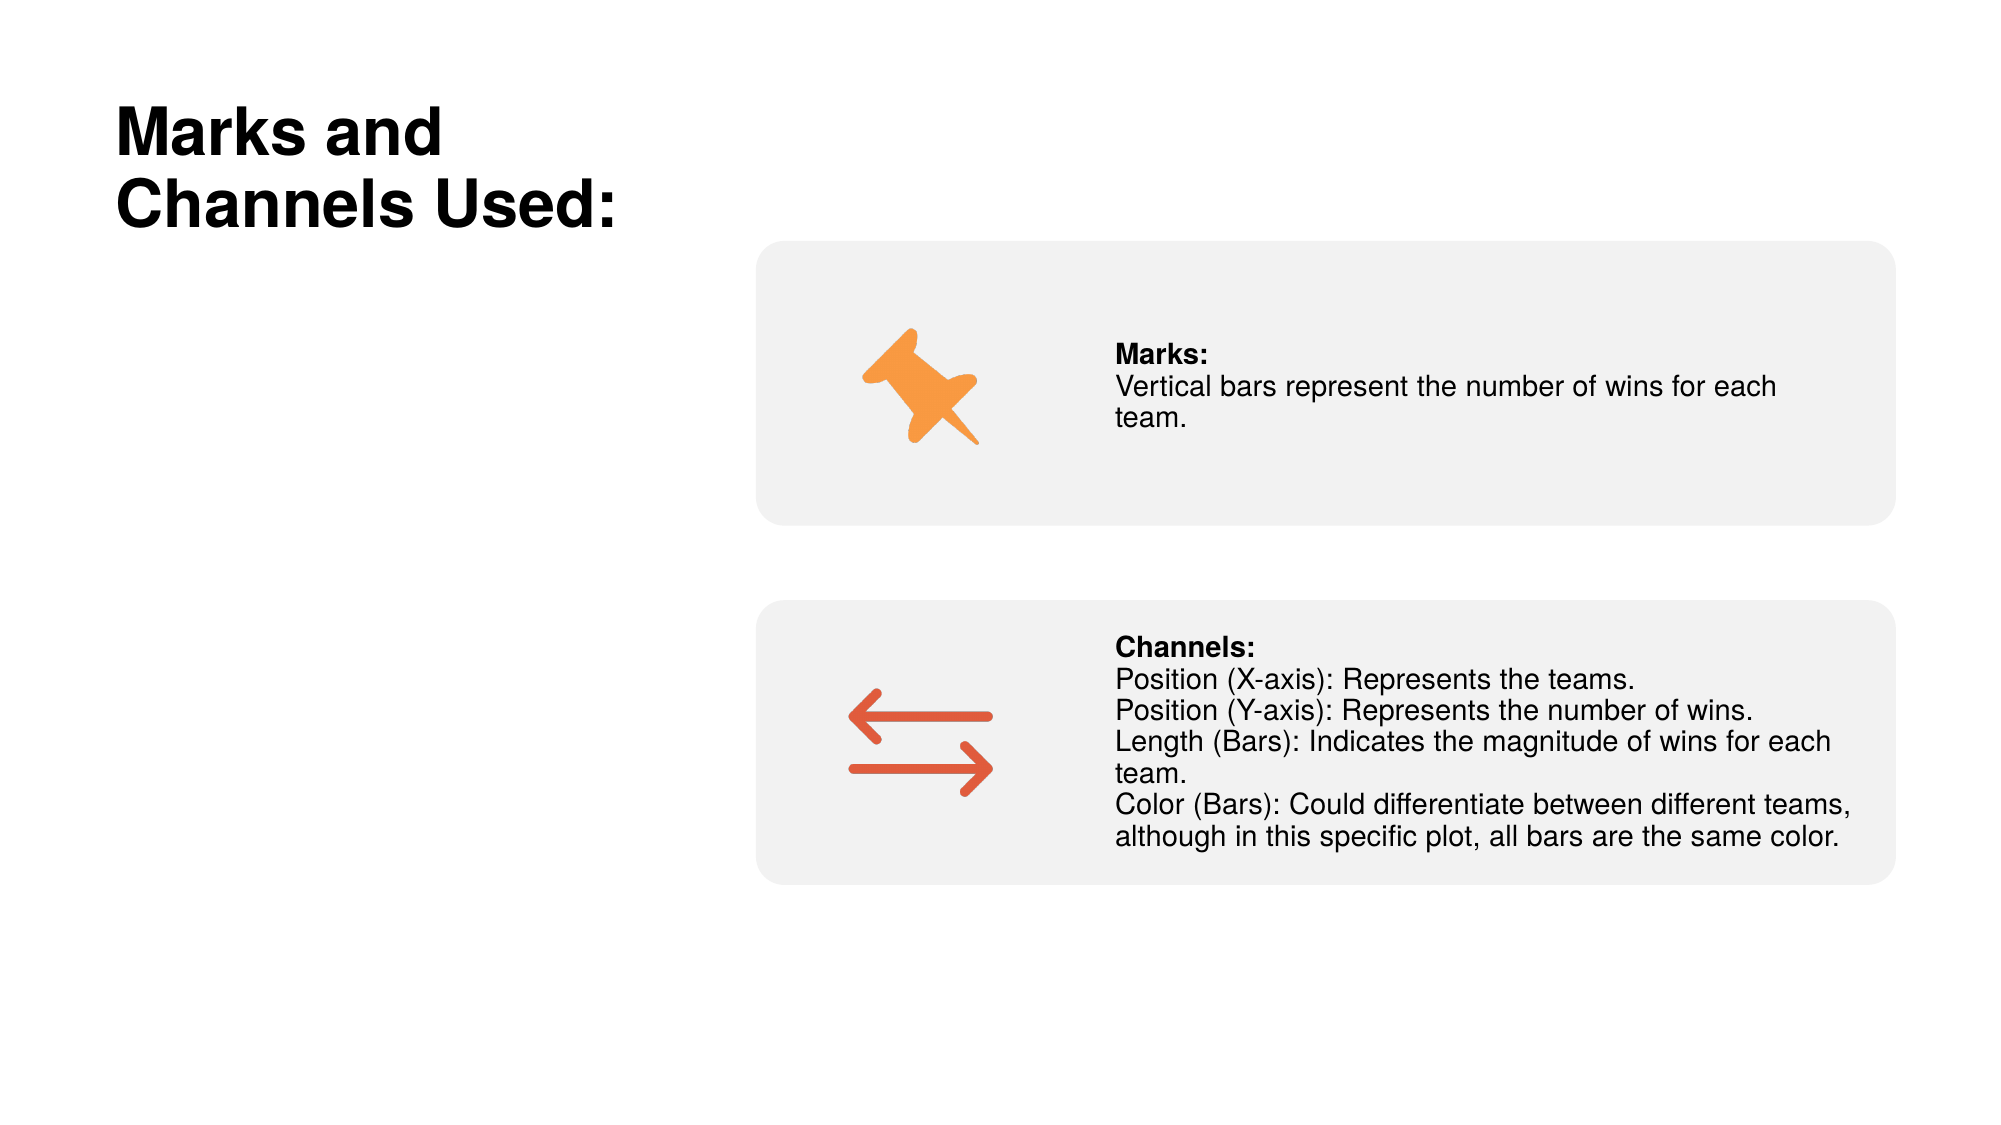

# Marks and Channels Used:
Marks:
Vertical bars represent the number of wins for each team.
Channels:
Position (X-axis): Represents the teams.
Position (Y-axis): Represents the number of wins.
Length (Bars): Indicates the magnitude of wins for each team.
Color (Bars): Could differentiate between different teams, although in this specific plot, all bars are the same color.